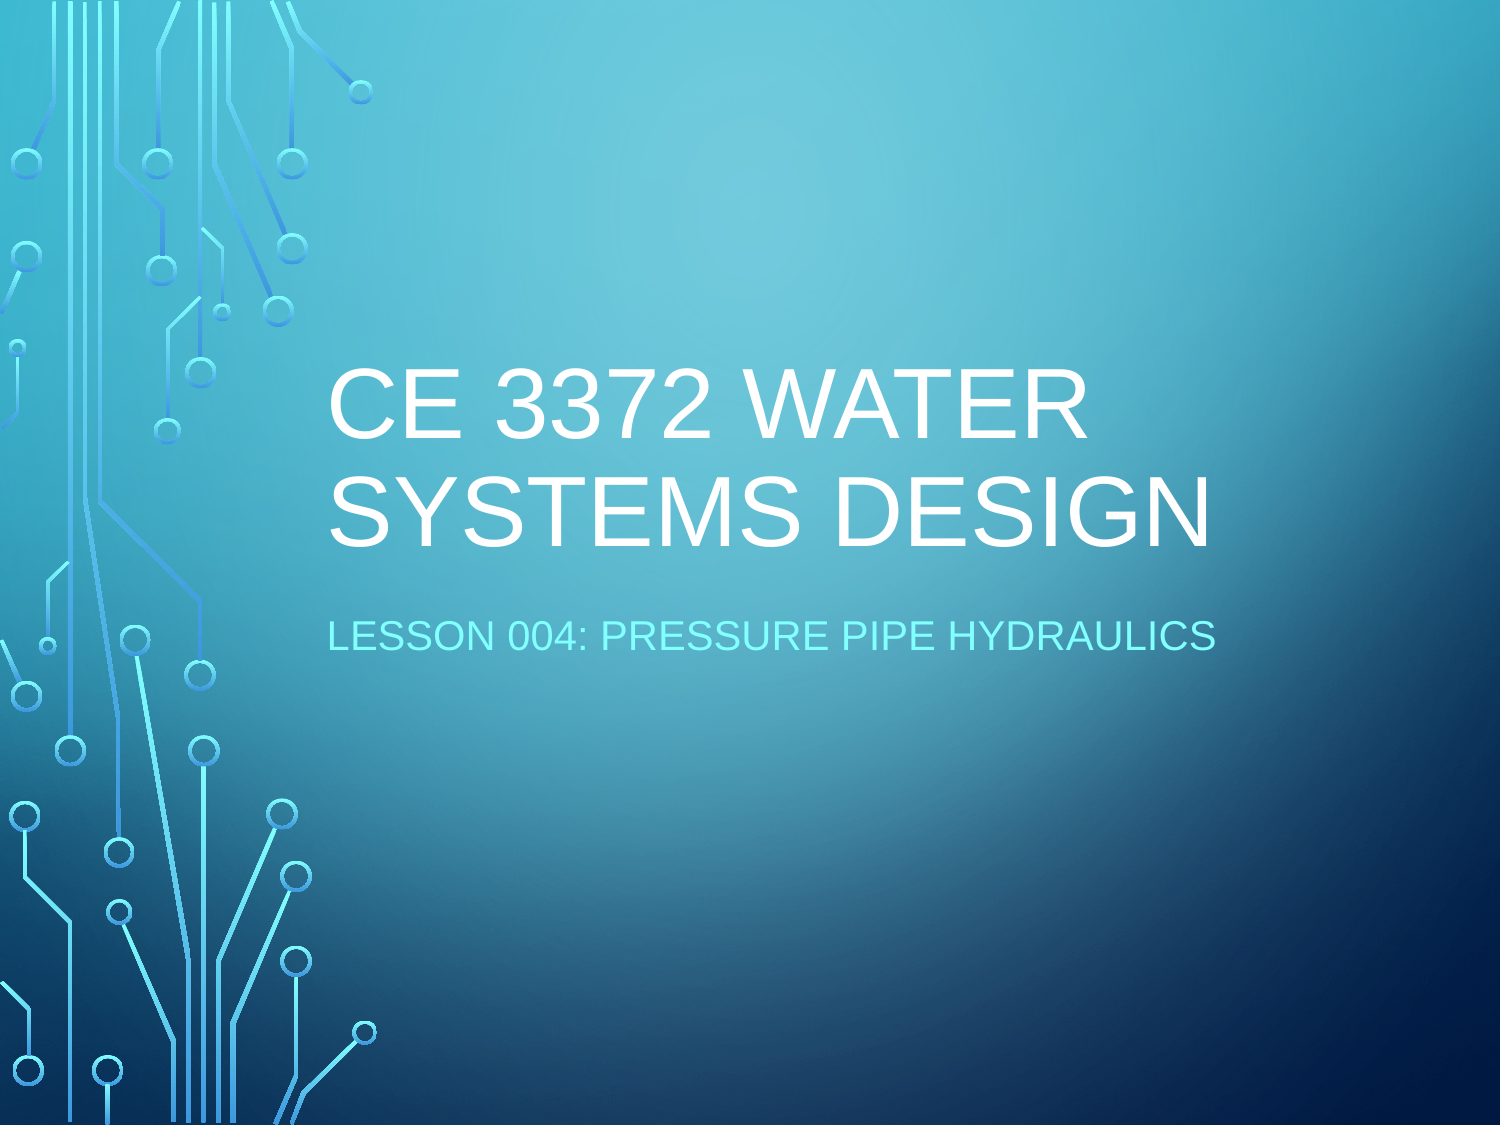

# CE 3372 Water Systems Design
Lesson 004: PRESSURE PIPE HYDRAULICS